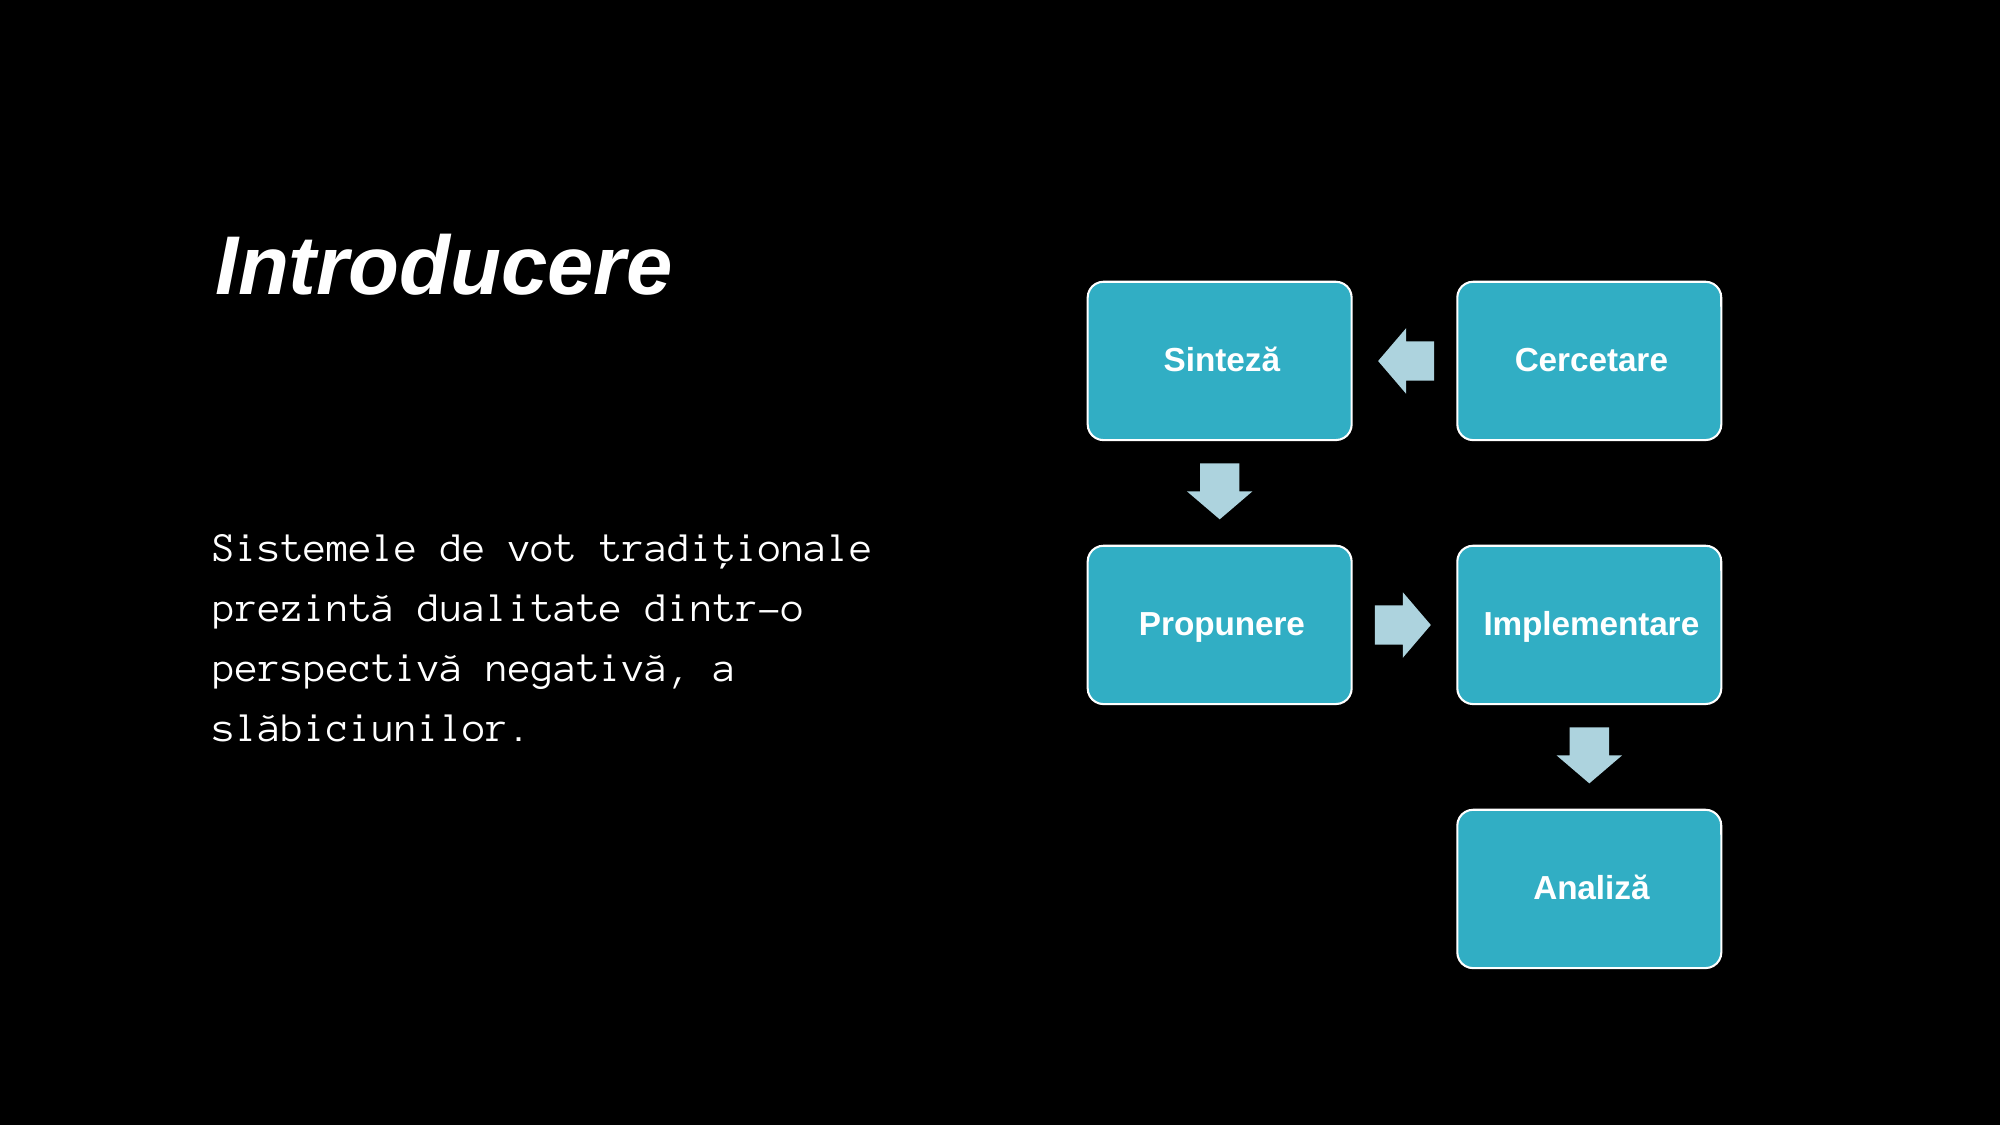

# Introducere
Cercetare

Sinteză

Propunere

Implementare

Analiză
Sistemele de vot tradiționale prezintă dualitate dintr-o perspectivă negativă, a slăbiciunilor.